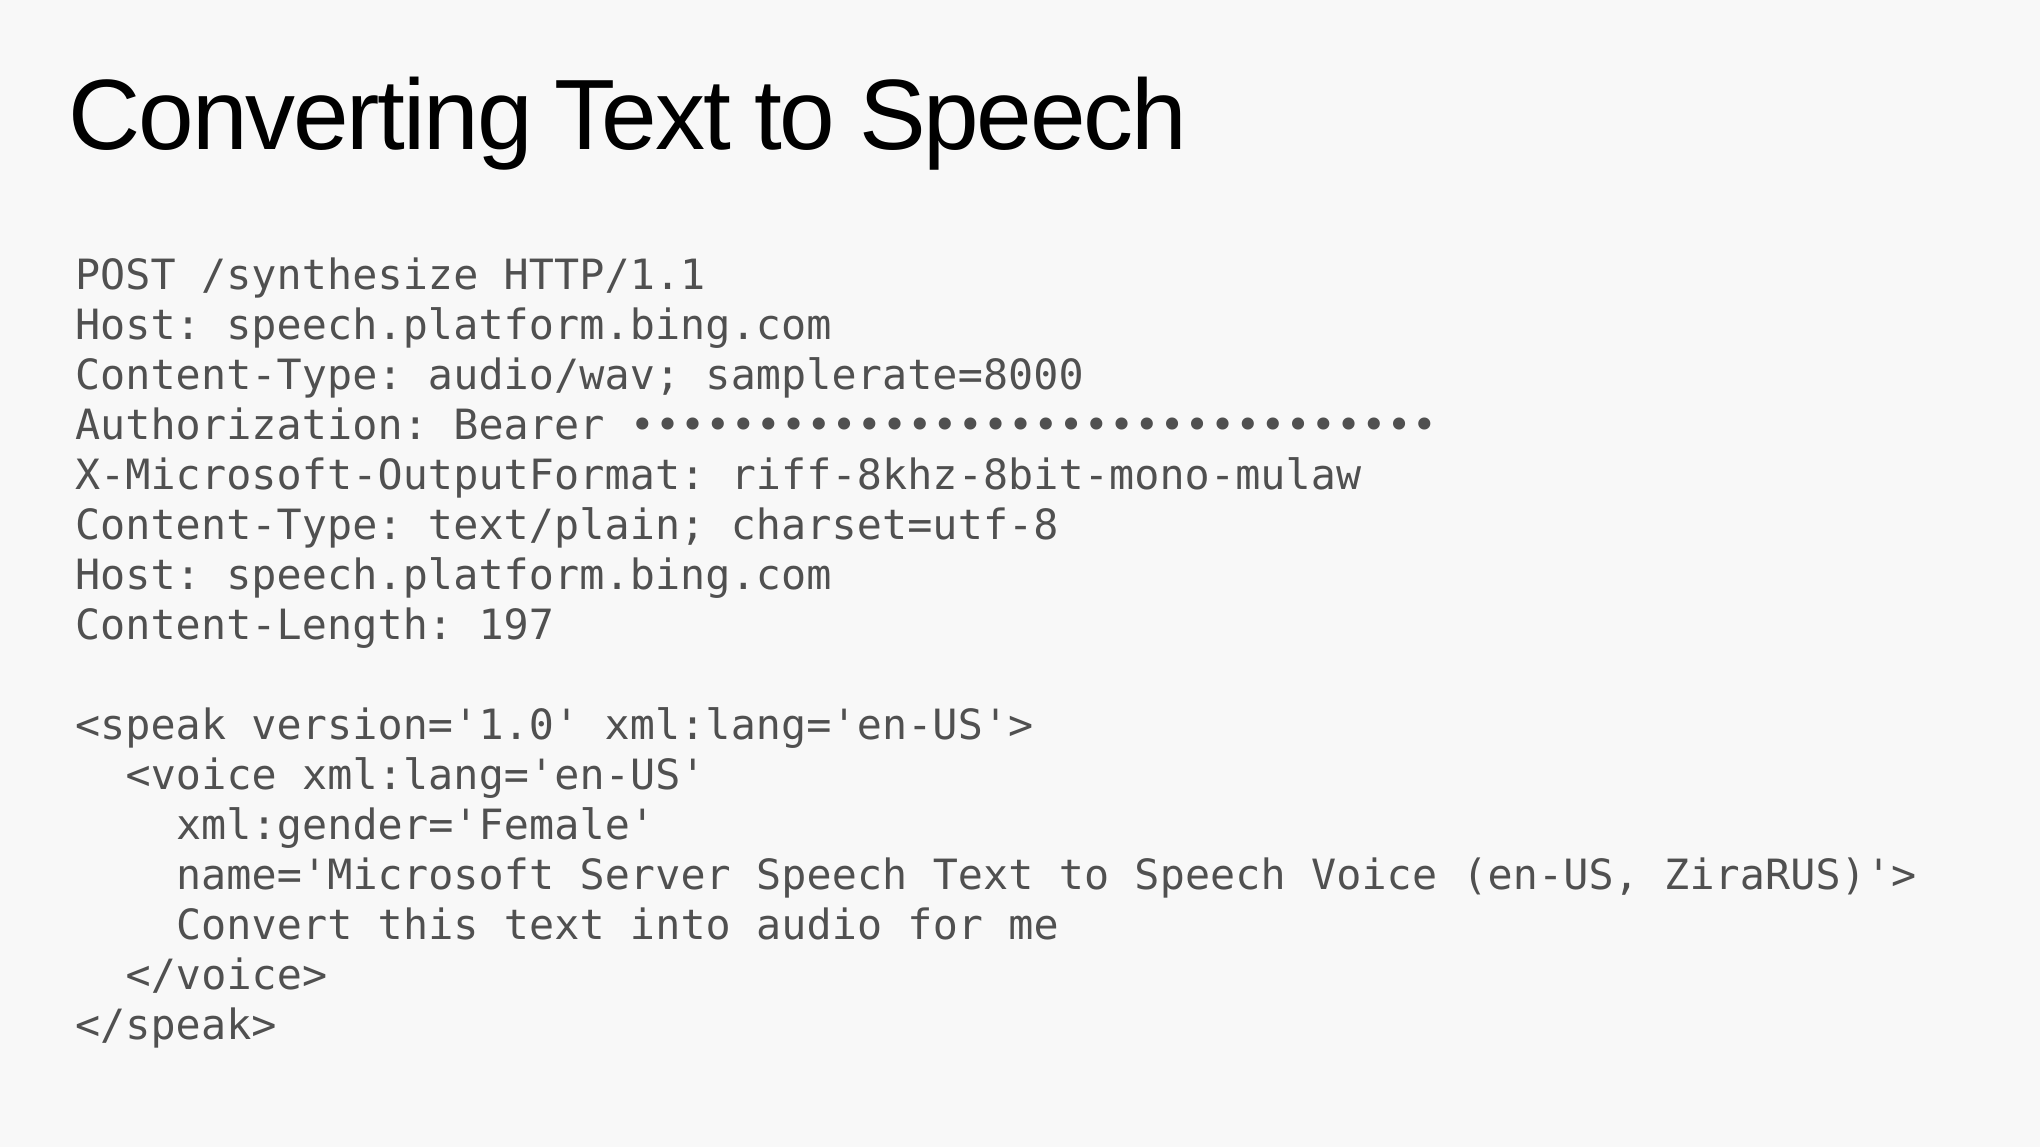

# Converting Text to Speech
POST /synthesize HTTP/1.1
Host: speech.platform.bing.com
Content-Type: audio/wav; samplerate=8000
Authorization: Bearer ••••••••••••••••••••••••••••••••
X-Microsoft-OutputFormat: riff-8khz-8bit-mono-mulaw
Content-Type: text/plain; charset=utf-8
Host: speech.platform.bing.com
Content-Length: 197

<speak version='1.0' xml:lang='en-US'>
  <voice xml:lang='en-US'
    xml:gender='Female'
    name='Microsoft Server Speech Text to Speech Voice (en-US, ZiraRUS)'>
    Convert this text into audio for me
  </voice>
</speak>